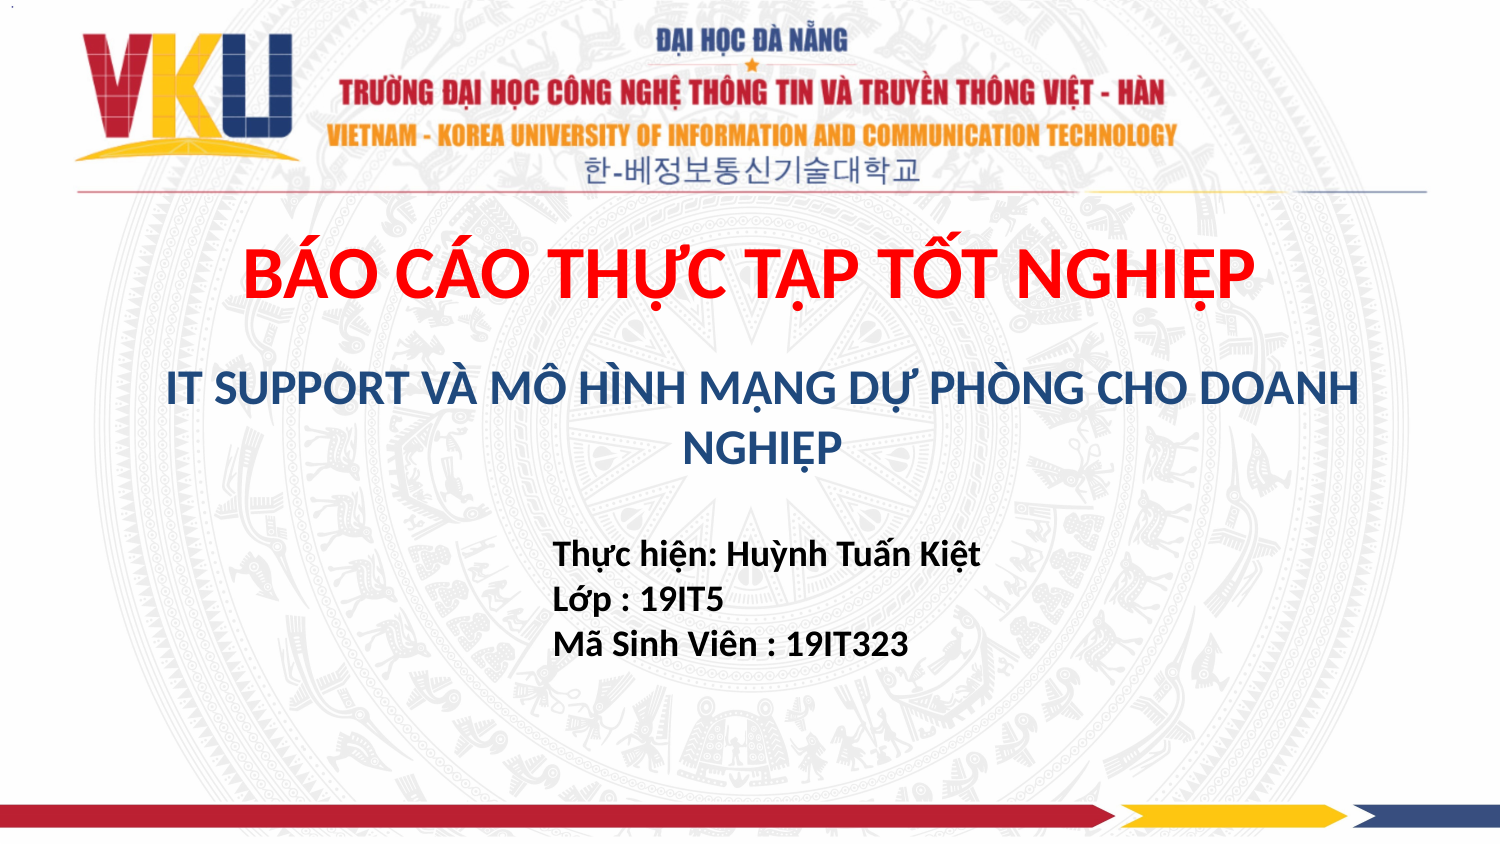

# BÁO CÁO THỰC TẬP TỐT NGHIỆP
IT SUPPORT VÀ MÔ HÌNH MẠNG DỰ PHÒNG CHO DOANH NGHIỆP
Thực hiện: Huỳnh Tuấn Kiệt
Lớp : 19IT5
Mã Sinh Viên : 19IT323